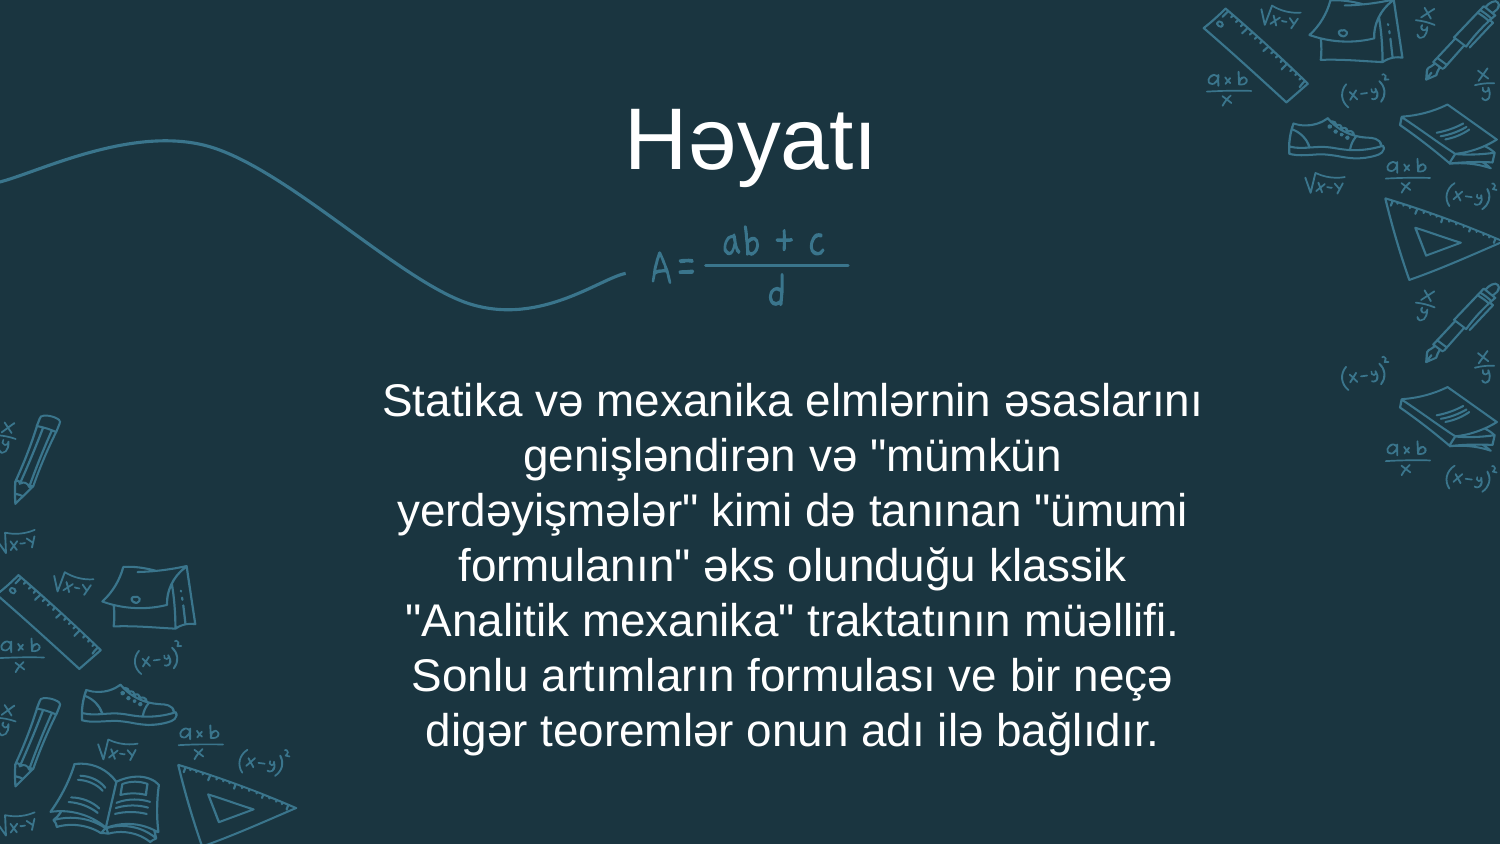

# Həyatı

Statika və mexanika elmlərnin əsaslarını genişləndirən və "mümkün yerdəyişmələr" kimi də tanınan "ümumi formulanın" əks olunduğu klassik "Analitik mexanika" traktatının müəllifi. Sonlu artımların formulası ve bir neçə digər teoremlər onun adı ilə bağlıdır.